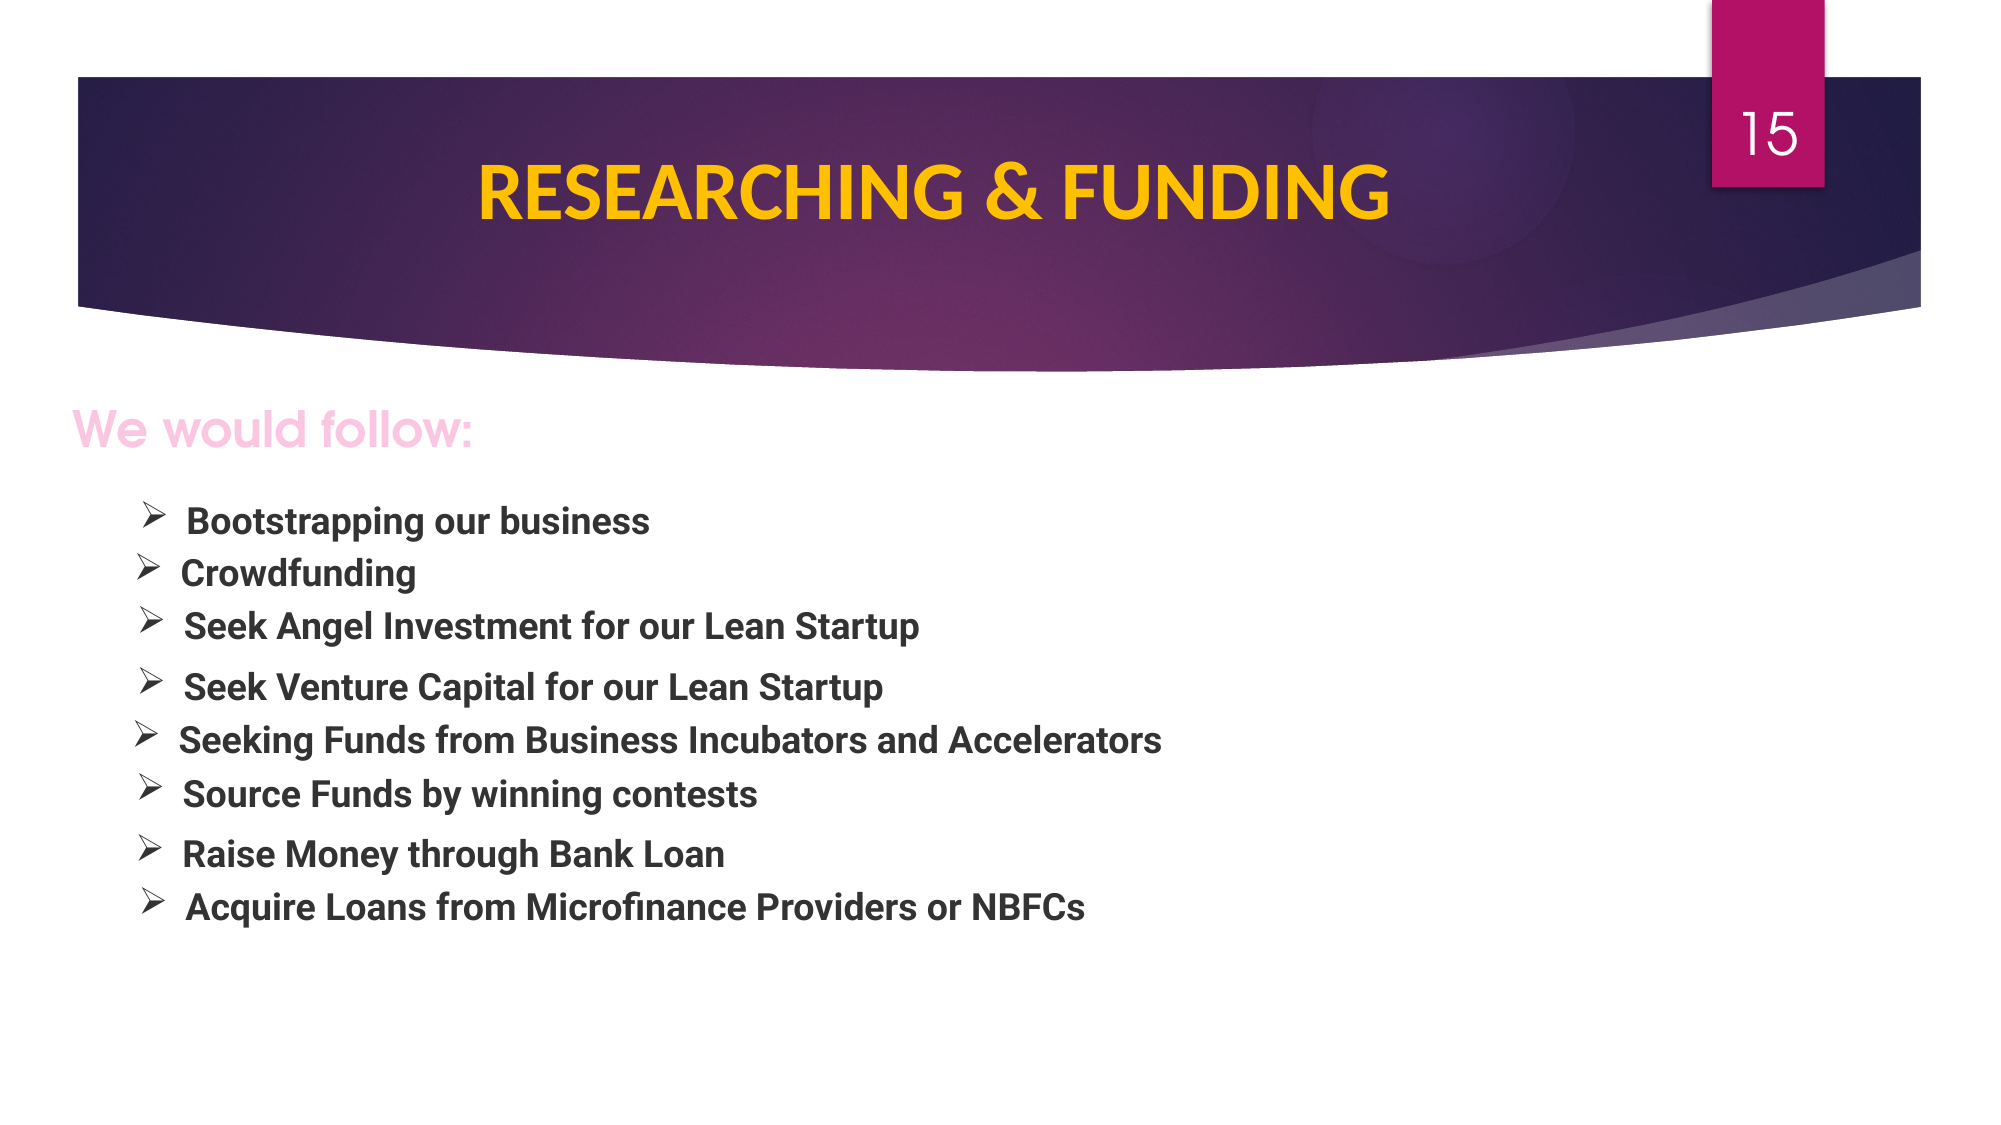

15
RESEARCHING & FUNDING
We would follow:
Bootstrapping our business
Crowdfunding
Seek Angel Investment for our Lean Startup
Seek Venture Capital for our Lean Startup
Seeking Funds from Business Incubators and Accelerators
Source Funds by winning contests
Raise Money through Bank Loan
Acquire Loans from Microfinance Providers or NBFCs